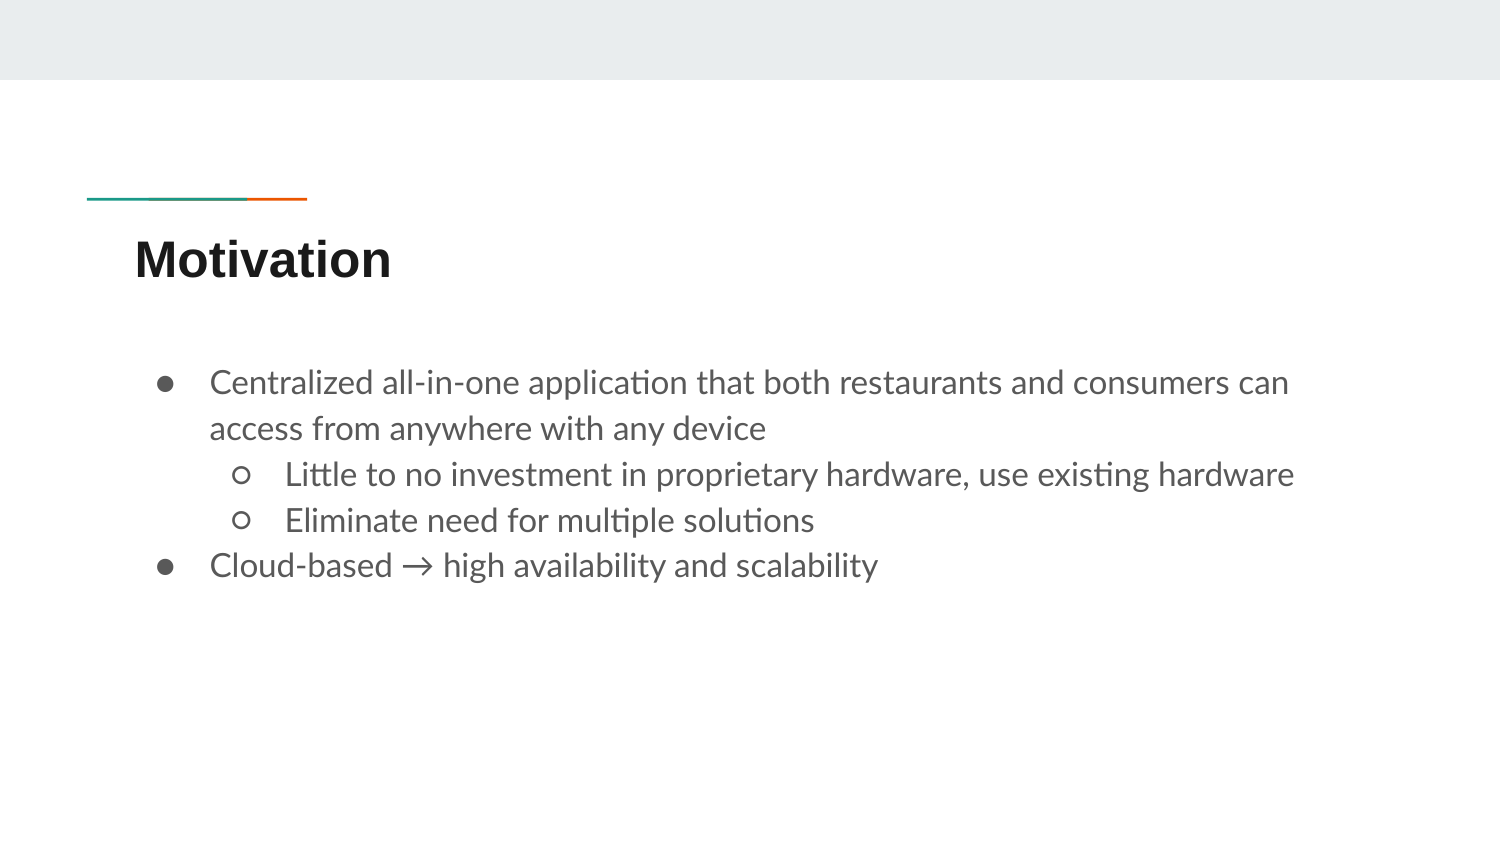

# Motivation
Centralized all-in-one application that both restaurants and consumers can access from anywhere with any device
Little to no investment in proprietary hardware, use existing hardware
Eliminate need for multiple solutions
Cloud-based → high availability and scalability